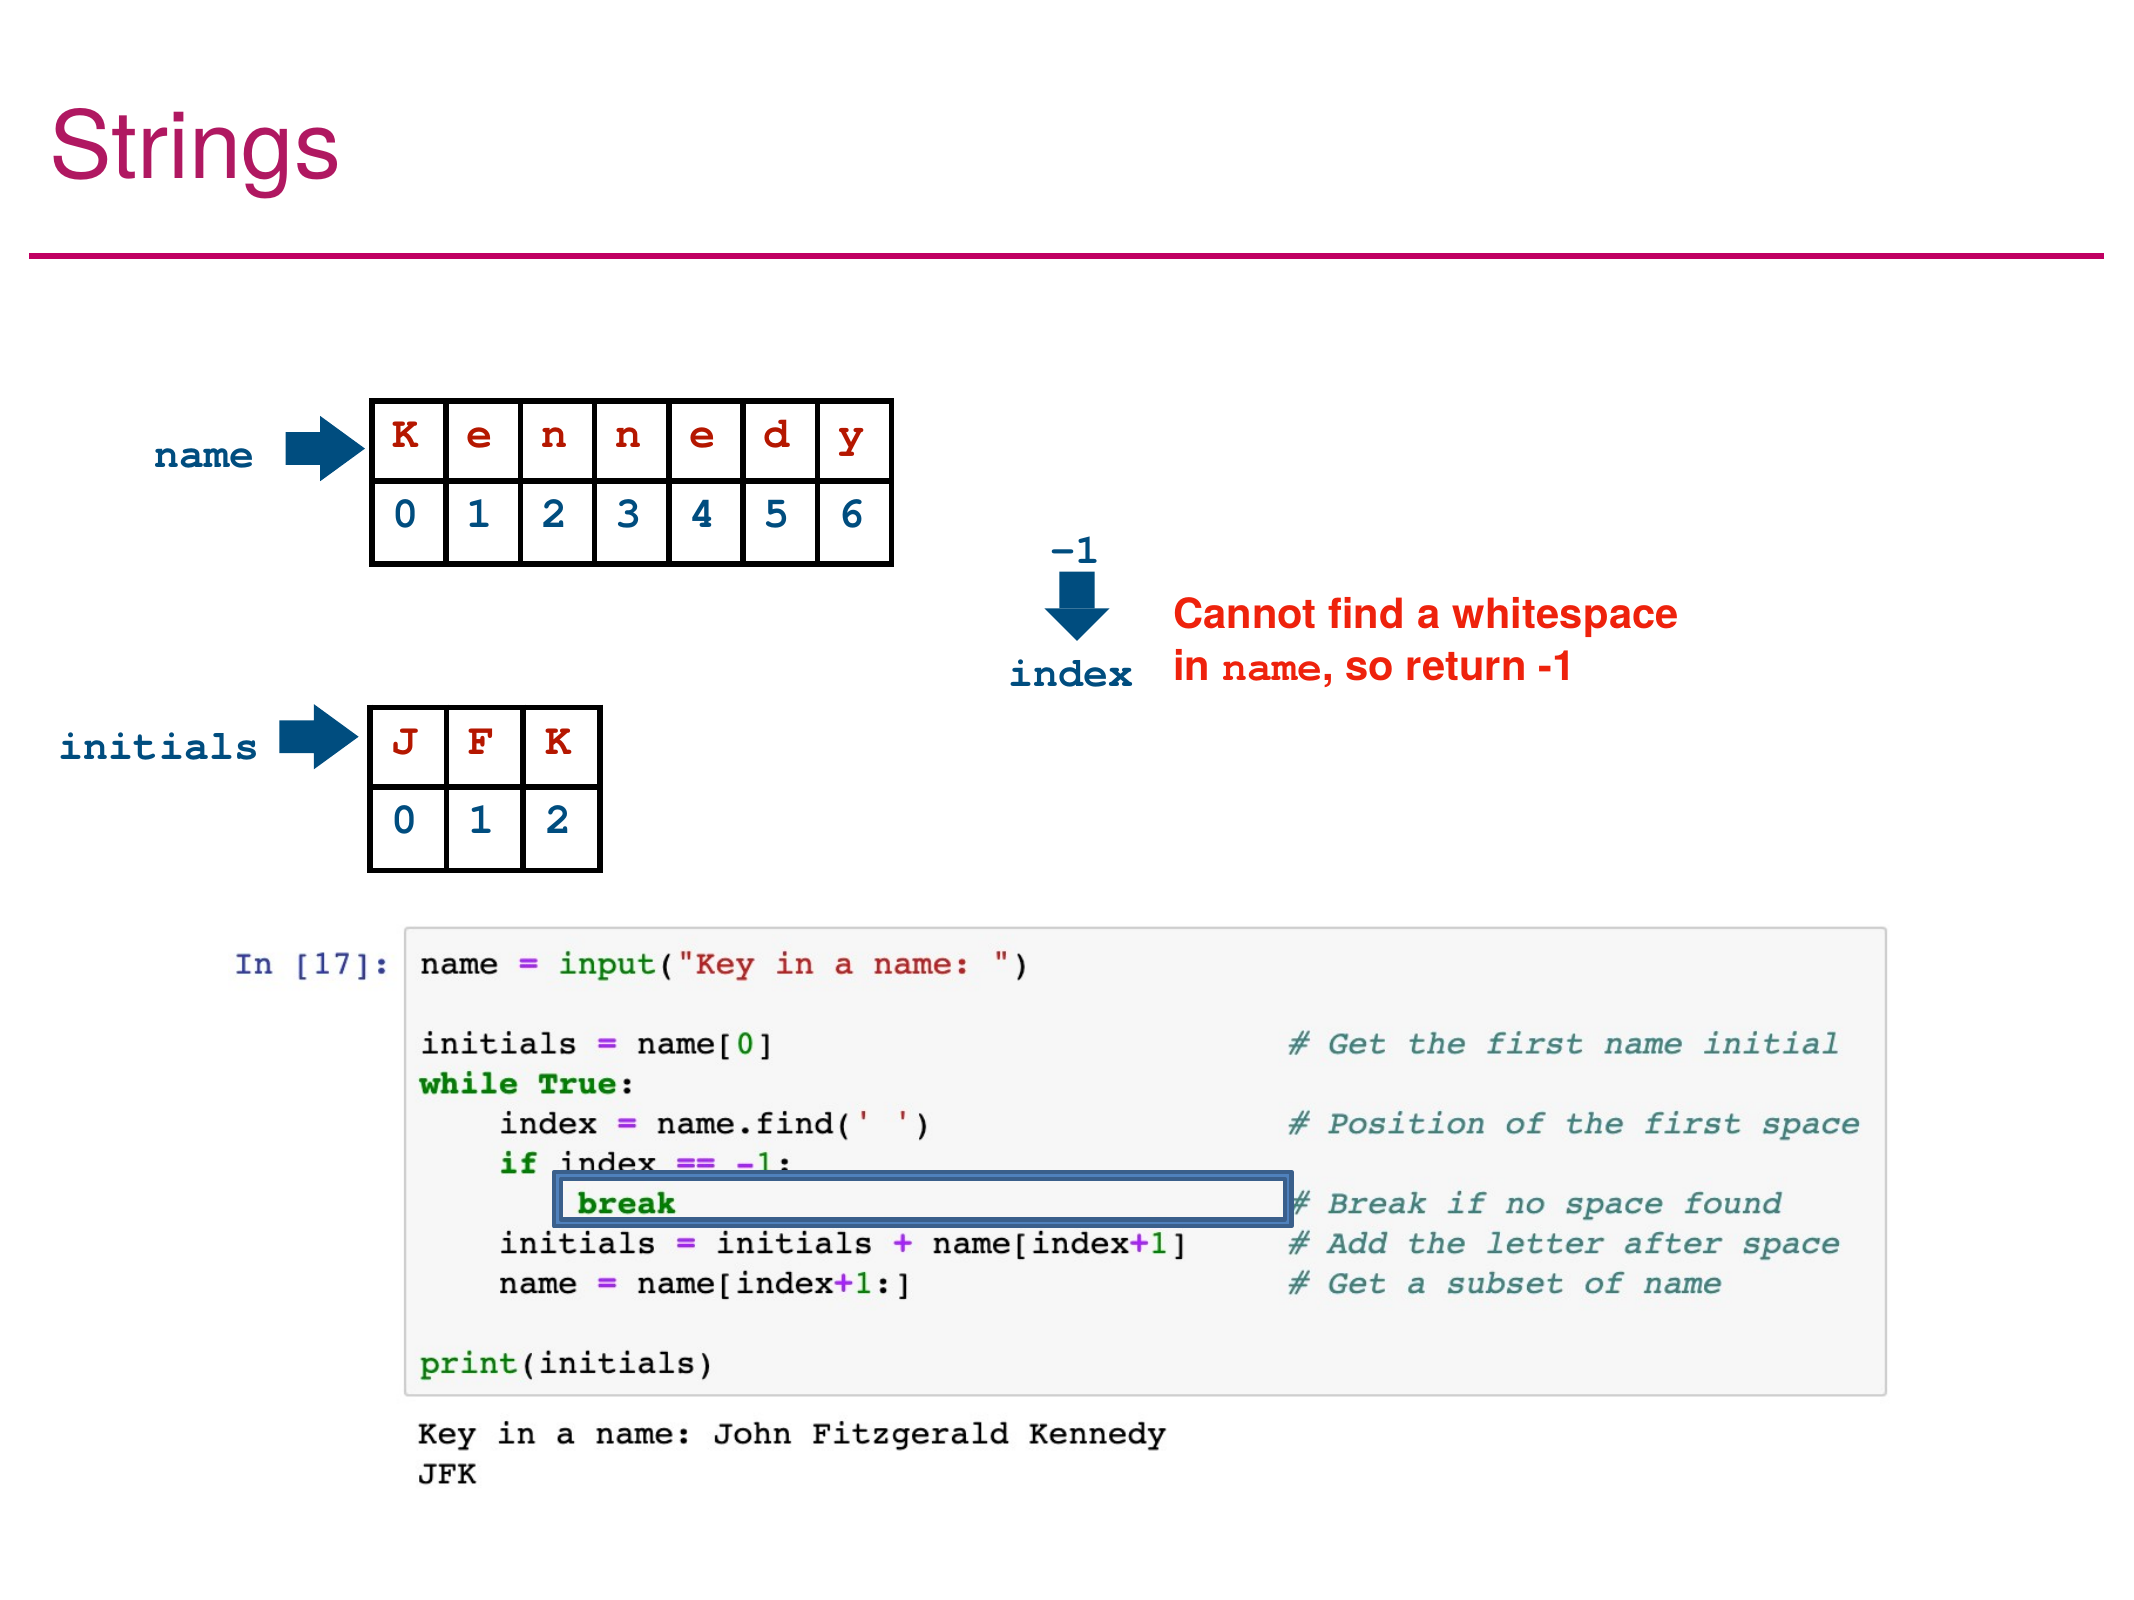

# Strings

| K | e | n | n | e | d | y |
| --- | --- | --- | --- | --- | --- | --- |
| 0 | 1 | 2 | 3 | 4 | 5 | 6 |

name
-1

Cannot find a whitespace in name, so return -1
index

| J | F | K |
| --- | --- | --- |
| 0 | 1 | 2 |
initials